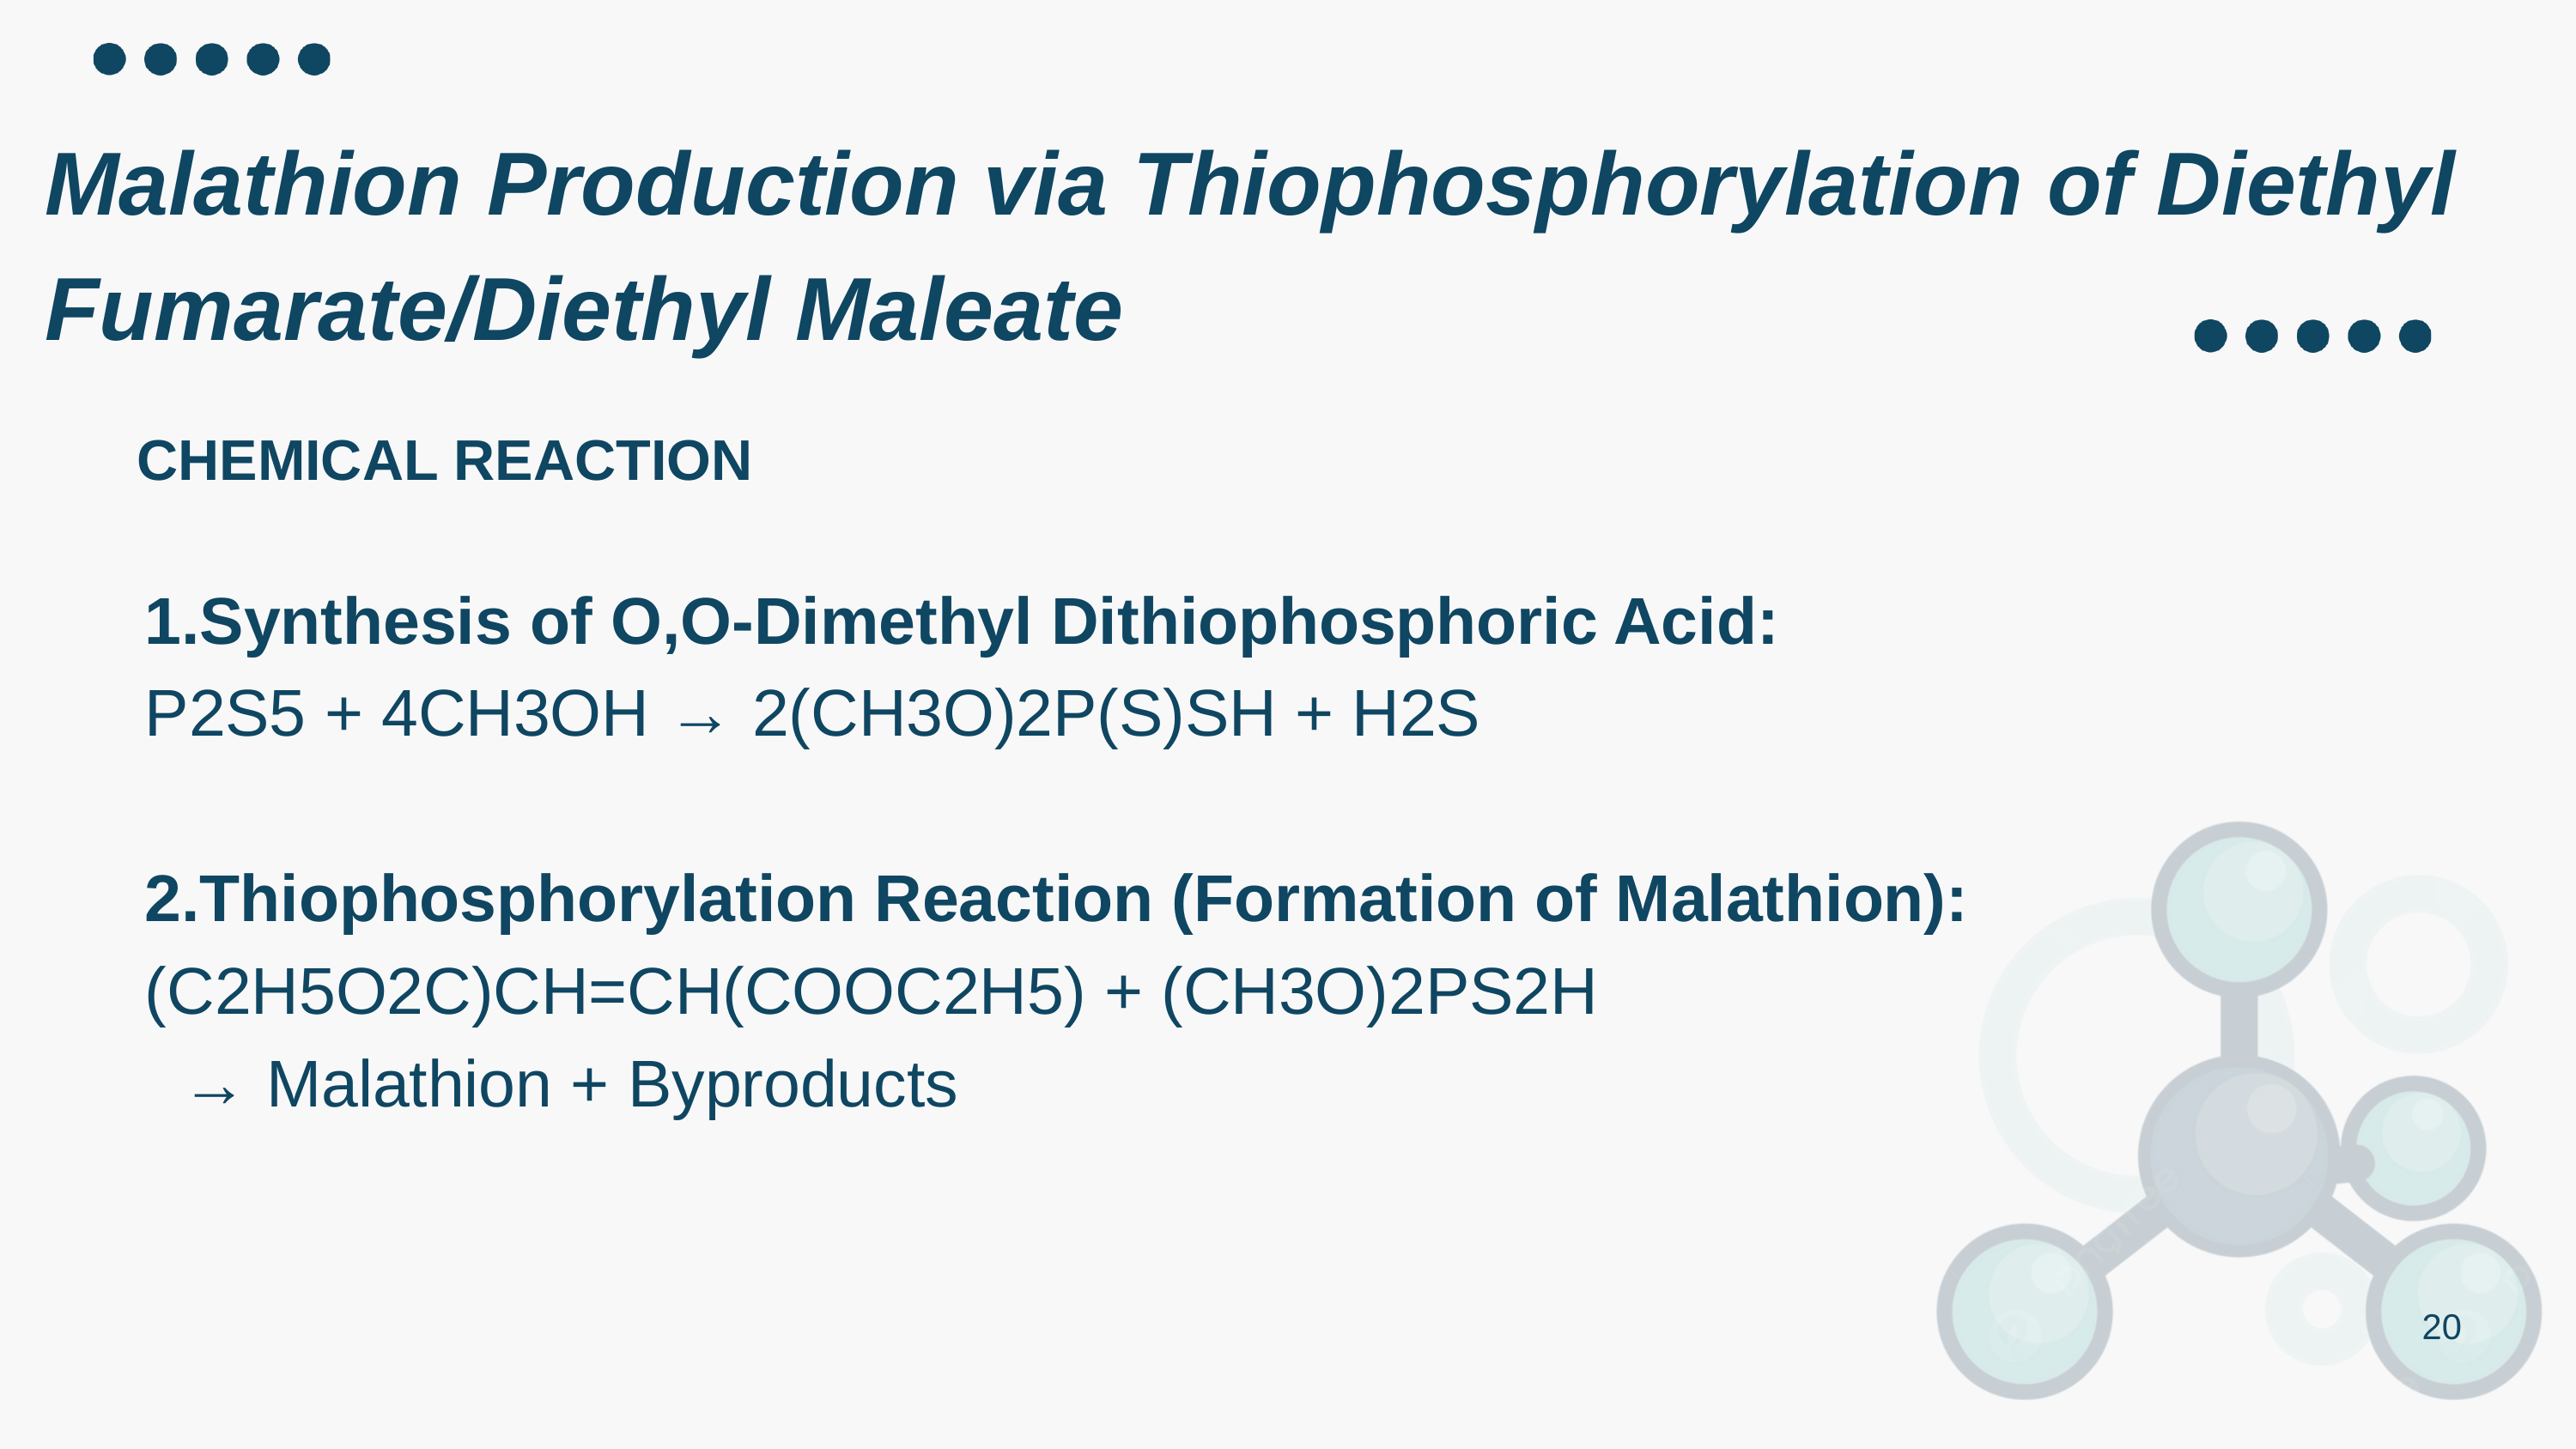

Malathion Production via Thiophosphorylation of Diethyl Fumarate/Diethyl Maleate

CHEMICAL REACTION
1.Synthesis of O,O-Dimethyl Dithiophosphoric Acid:
P2S5 + 4CH3OH → 2(CH3O)2P(S)SH + H2S

2.Thiophosphorylation Reaction (Formation of Malathion):    (C2H5O2C)CH=CH(COOC2H5) + (CH3O)2PS2H
  → Malathion + Byproducts

20